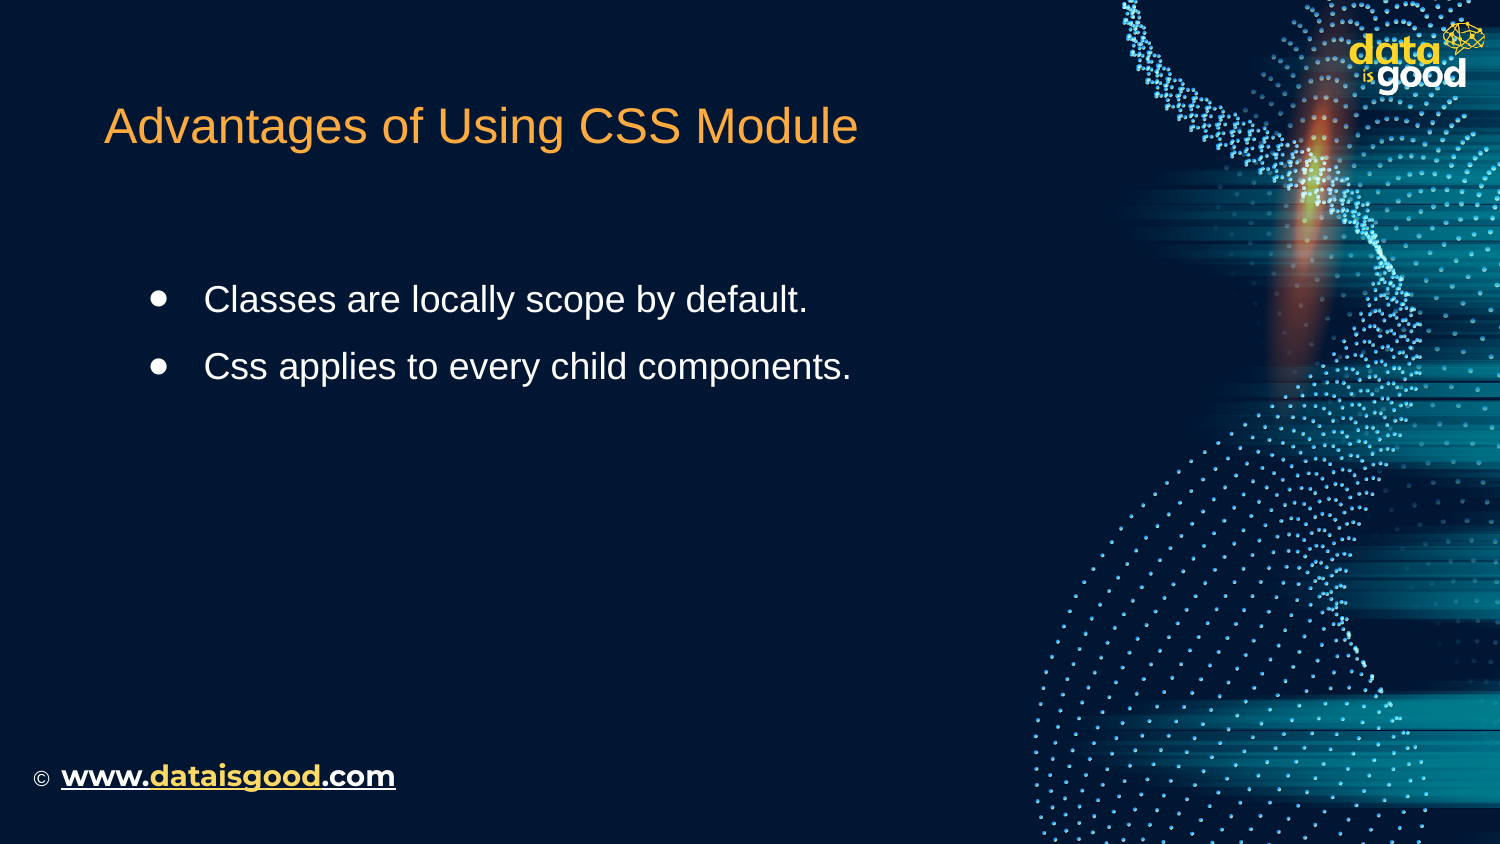

# Advantages of Using CSS Module
Classes are locally scope by default.
Css applies to every child components.